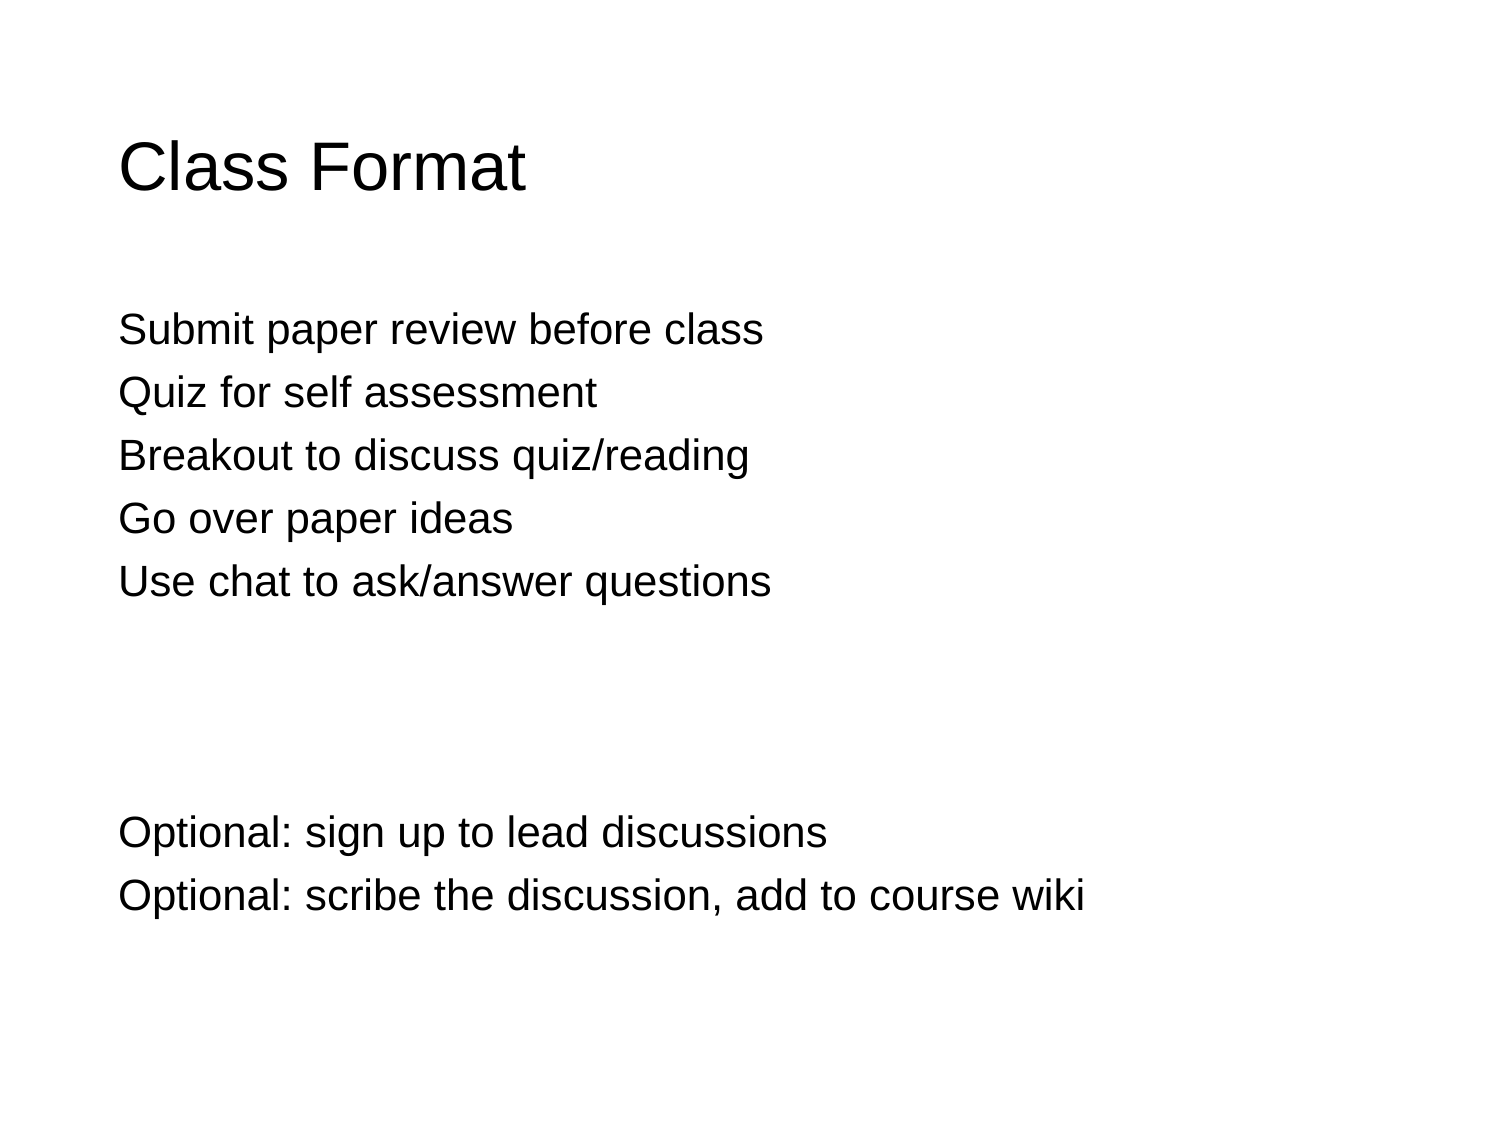

# Class Format
Submit paper review before class
Quiz for self assessment
Breakout to discuss quiz/reading
Go over paper ideas
Use chat to ask/answer questions

Optional: sign up to lead discussions
Optional: scribe the discussion, add to course wiki